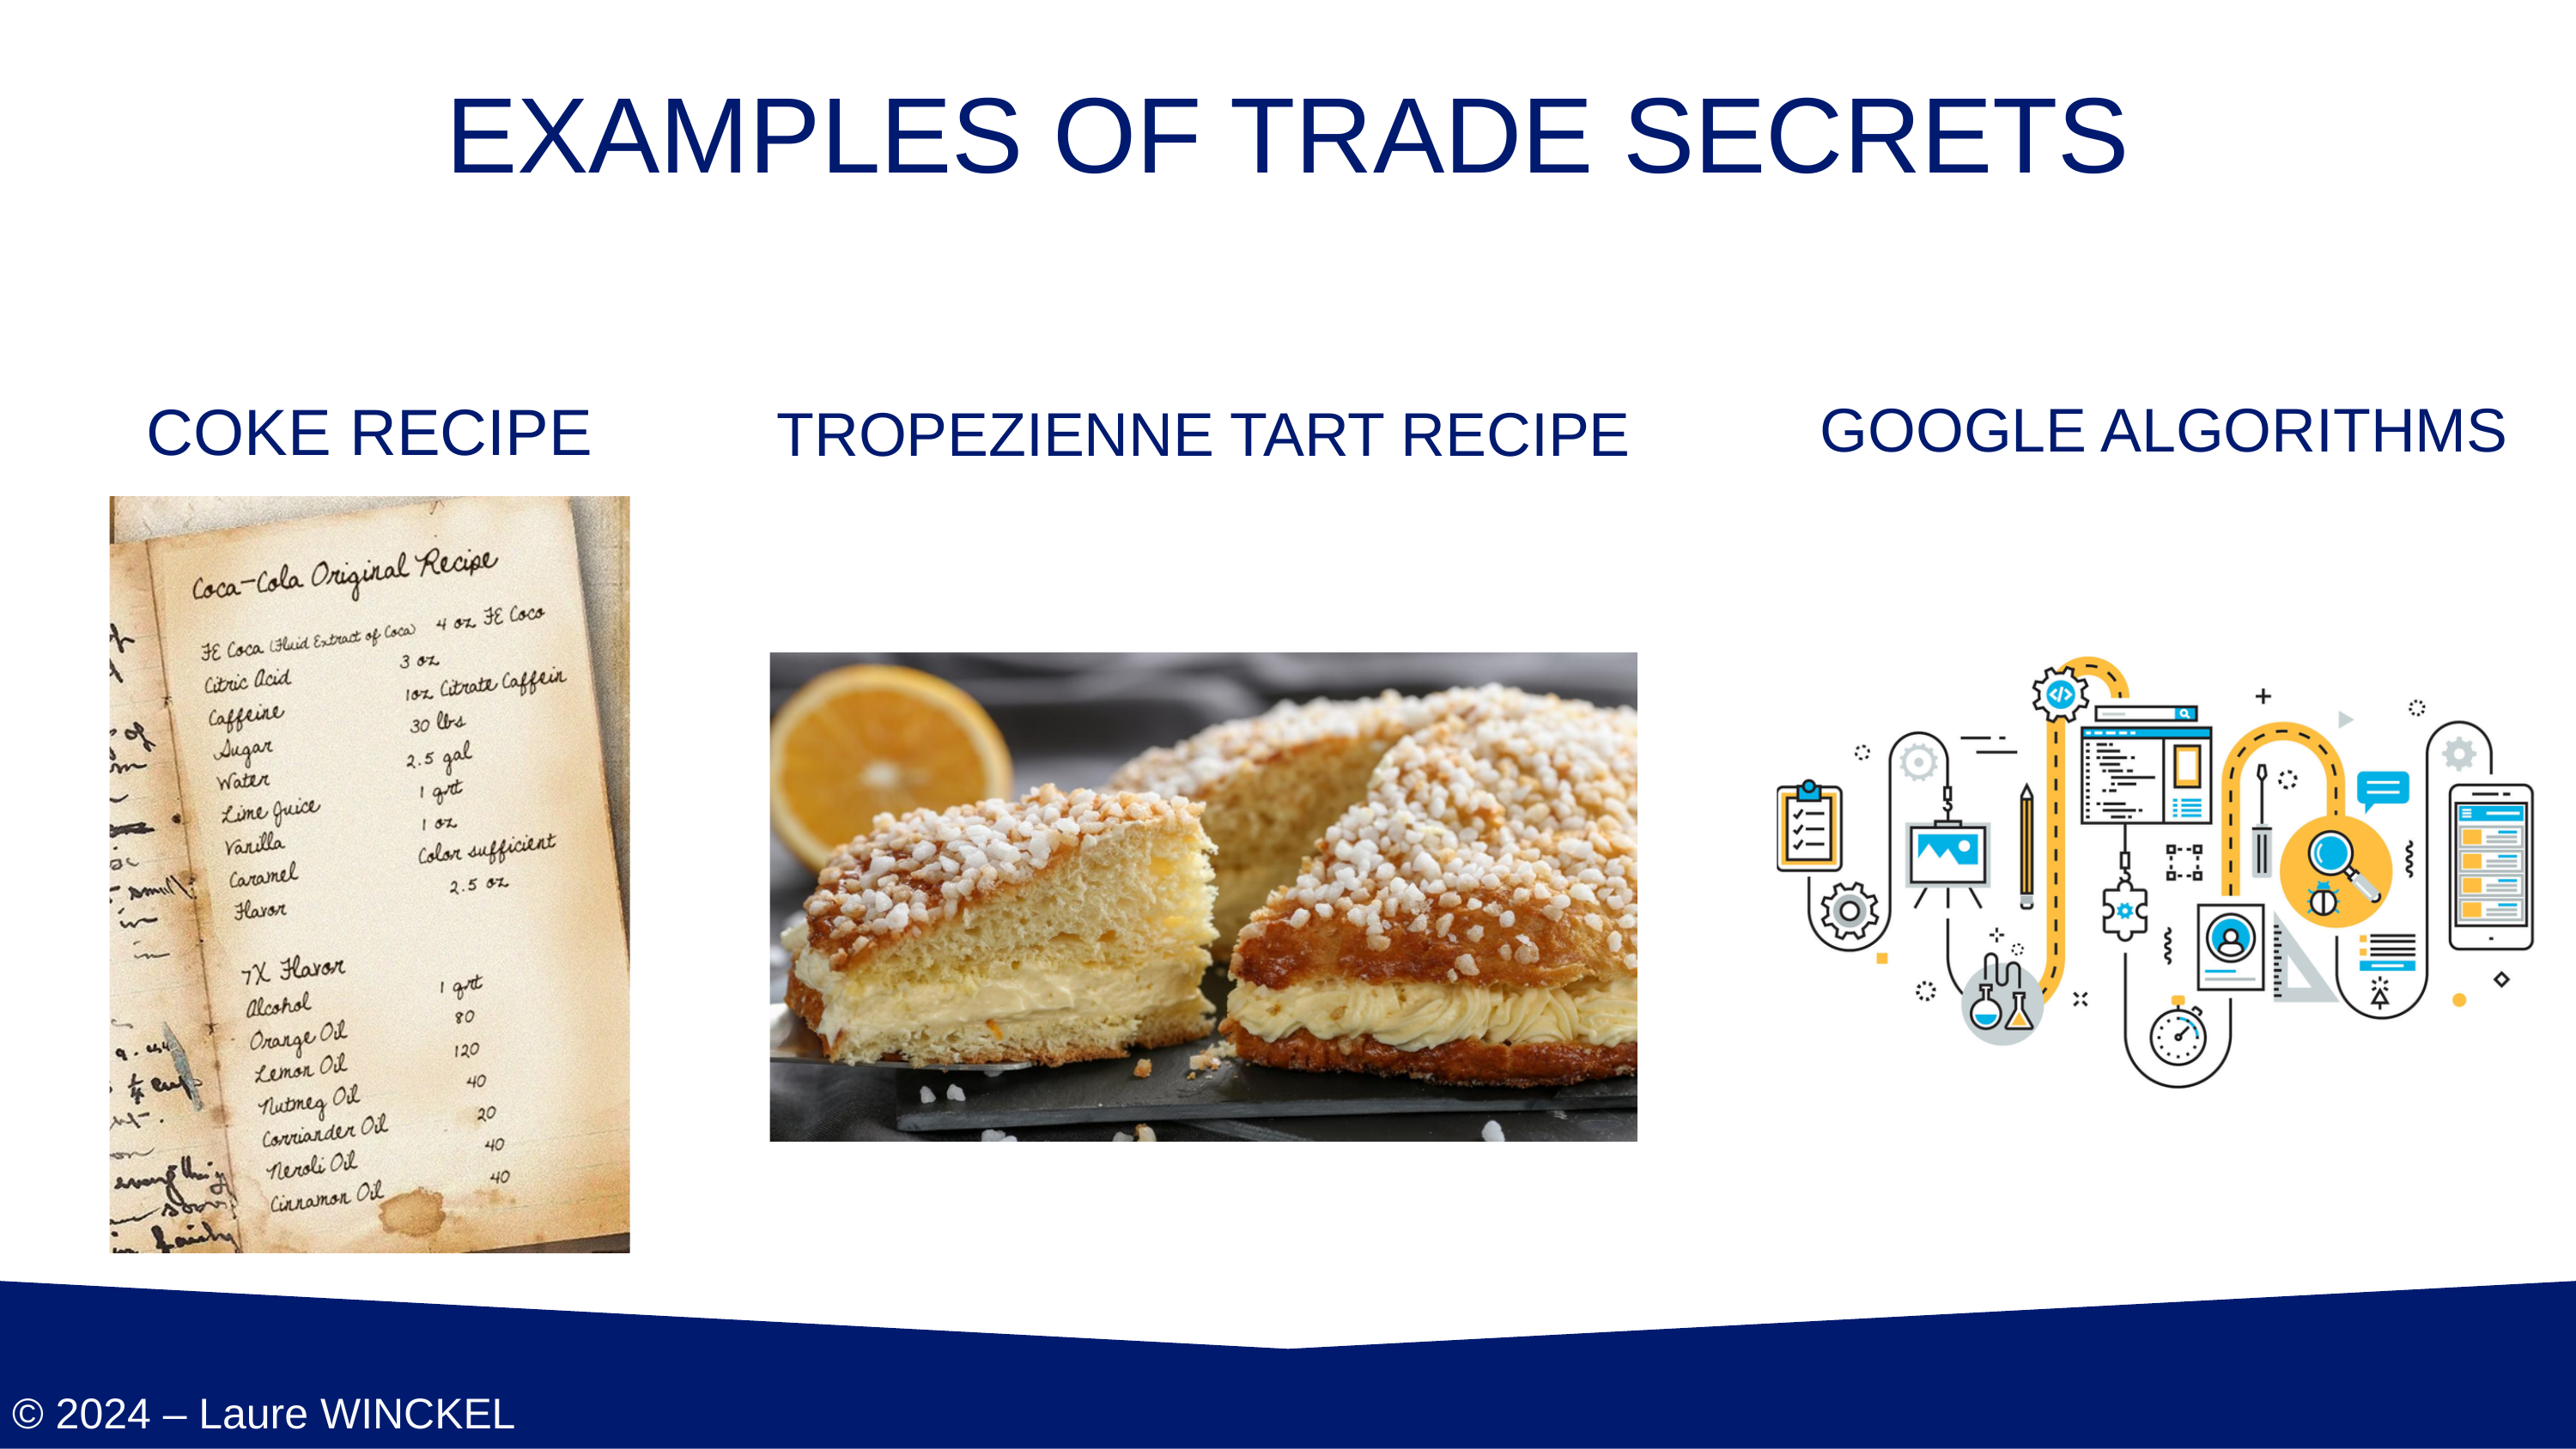

EXAMPLES OF TRADE SECRETS
COKE RECIPE
GOOGLE ALGORITHMS
TROPEZIENNE TART RECIPE

© 2024 – Laure WINCKEL